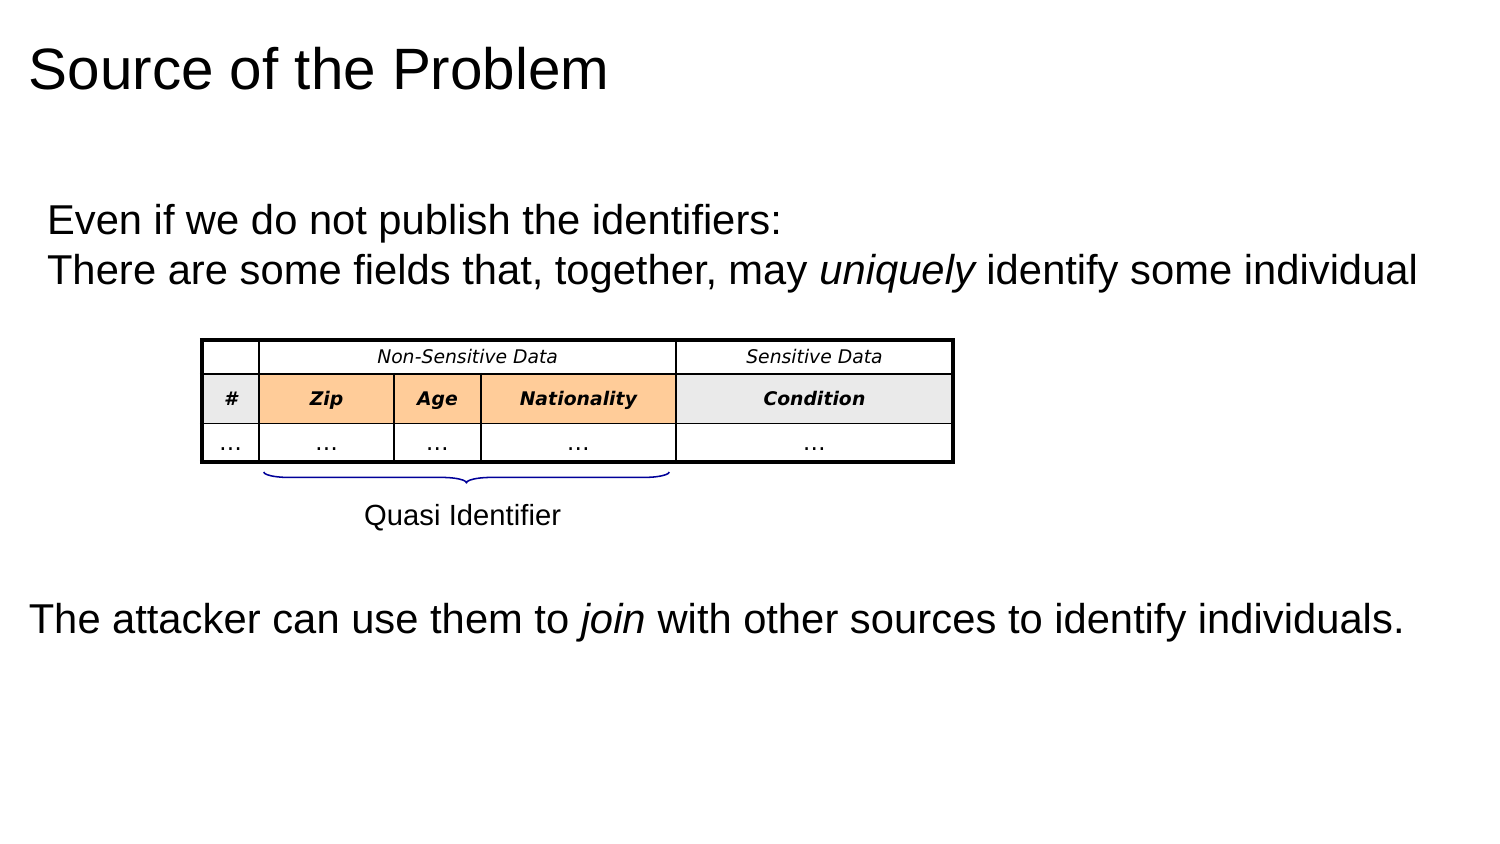

# Source of the Problem
Even if we do not publish the identifiers:
There are some fields that, together, may uniquely identify some individual

|  | Non-Sensitive Data |  |  | Sensitive Data |
| --- | --- | --- | --- | --- |
| # | Zip | Age | Nationality | Condition |
| … | … | … | … | … |
Quasi Identifier
The attacker can use them to join with other sources to identify individuals.